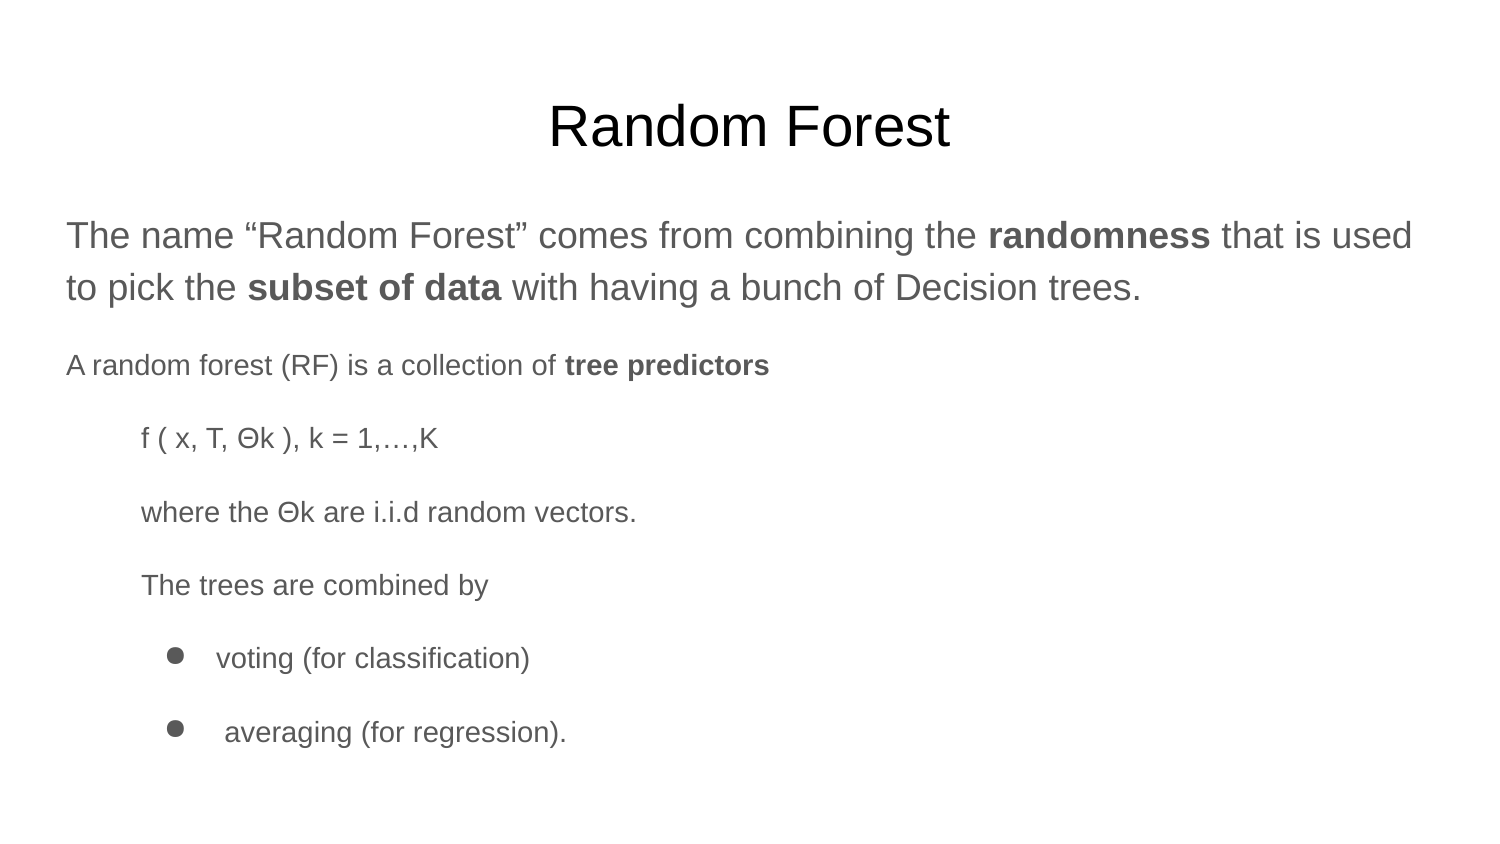

# Random Forest
The name “Random Forest” comes from combining the randomness that is used to pick the subset of data with having a bunch of Decision trees.
A random forest (RF) is a collection of tree predictors
f ( x, T, Θk ), k = 1,…,K
where the Θk are i.i.d random vectors.
The trees are combined by
voting (for classification)
 averaging (for regression).